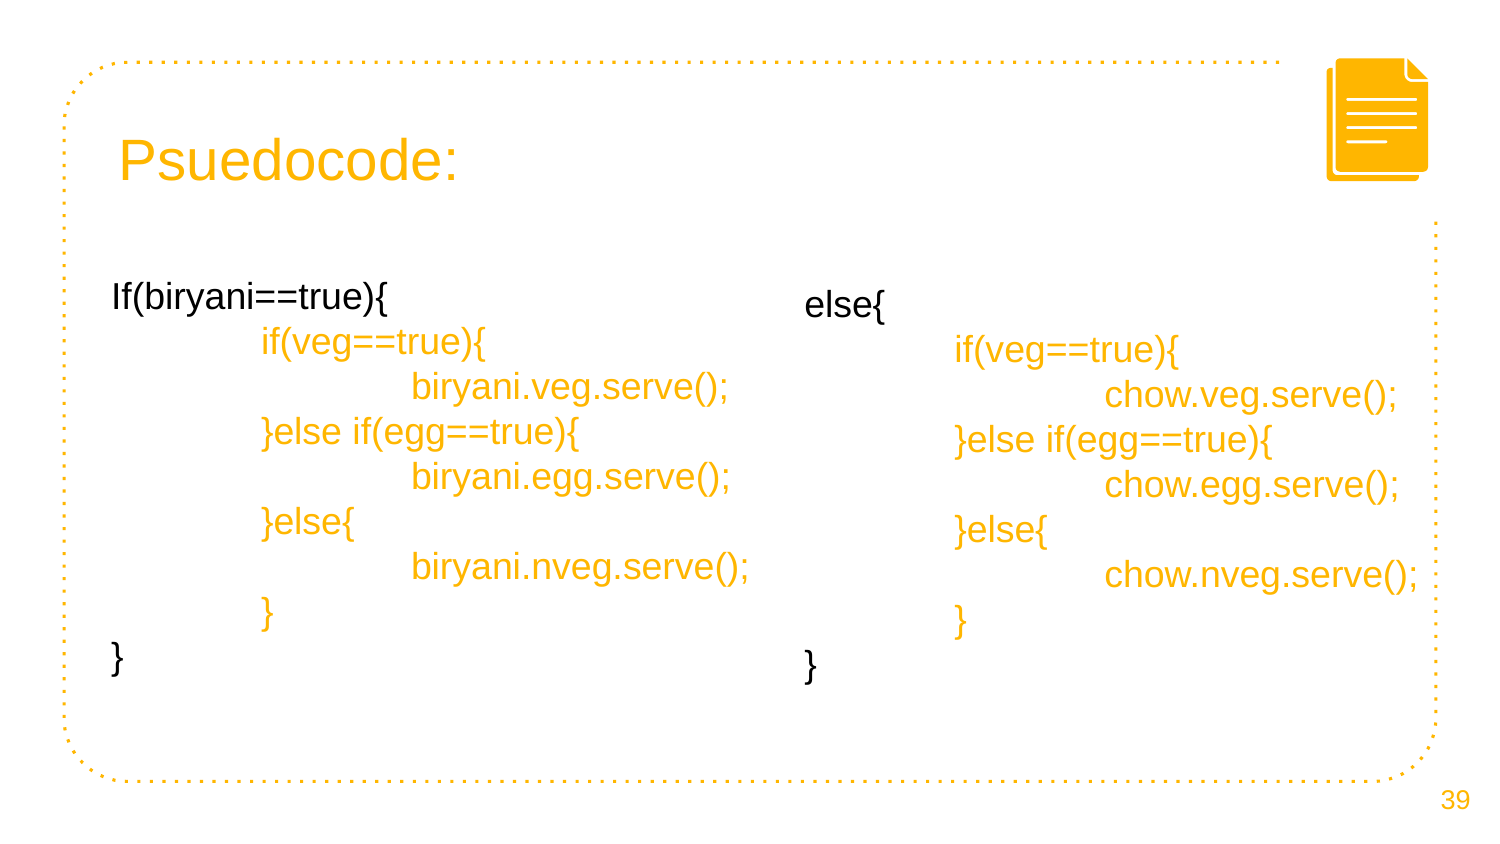

# Psuedocode:
If(biryani==true){
	if(veg==true){
		biryani.veg.serve();
	}else if(egg==true){
		biryani.egg.serve();
	}else{
		biryani.nveg.serve();
	}
}

else{
	if(veg==true){
		chow.veg.serve();
	}else if(egg==true){
		chow.egg.serve();
	}else{
		chow.nveg.serve();
	}
}

39